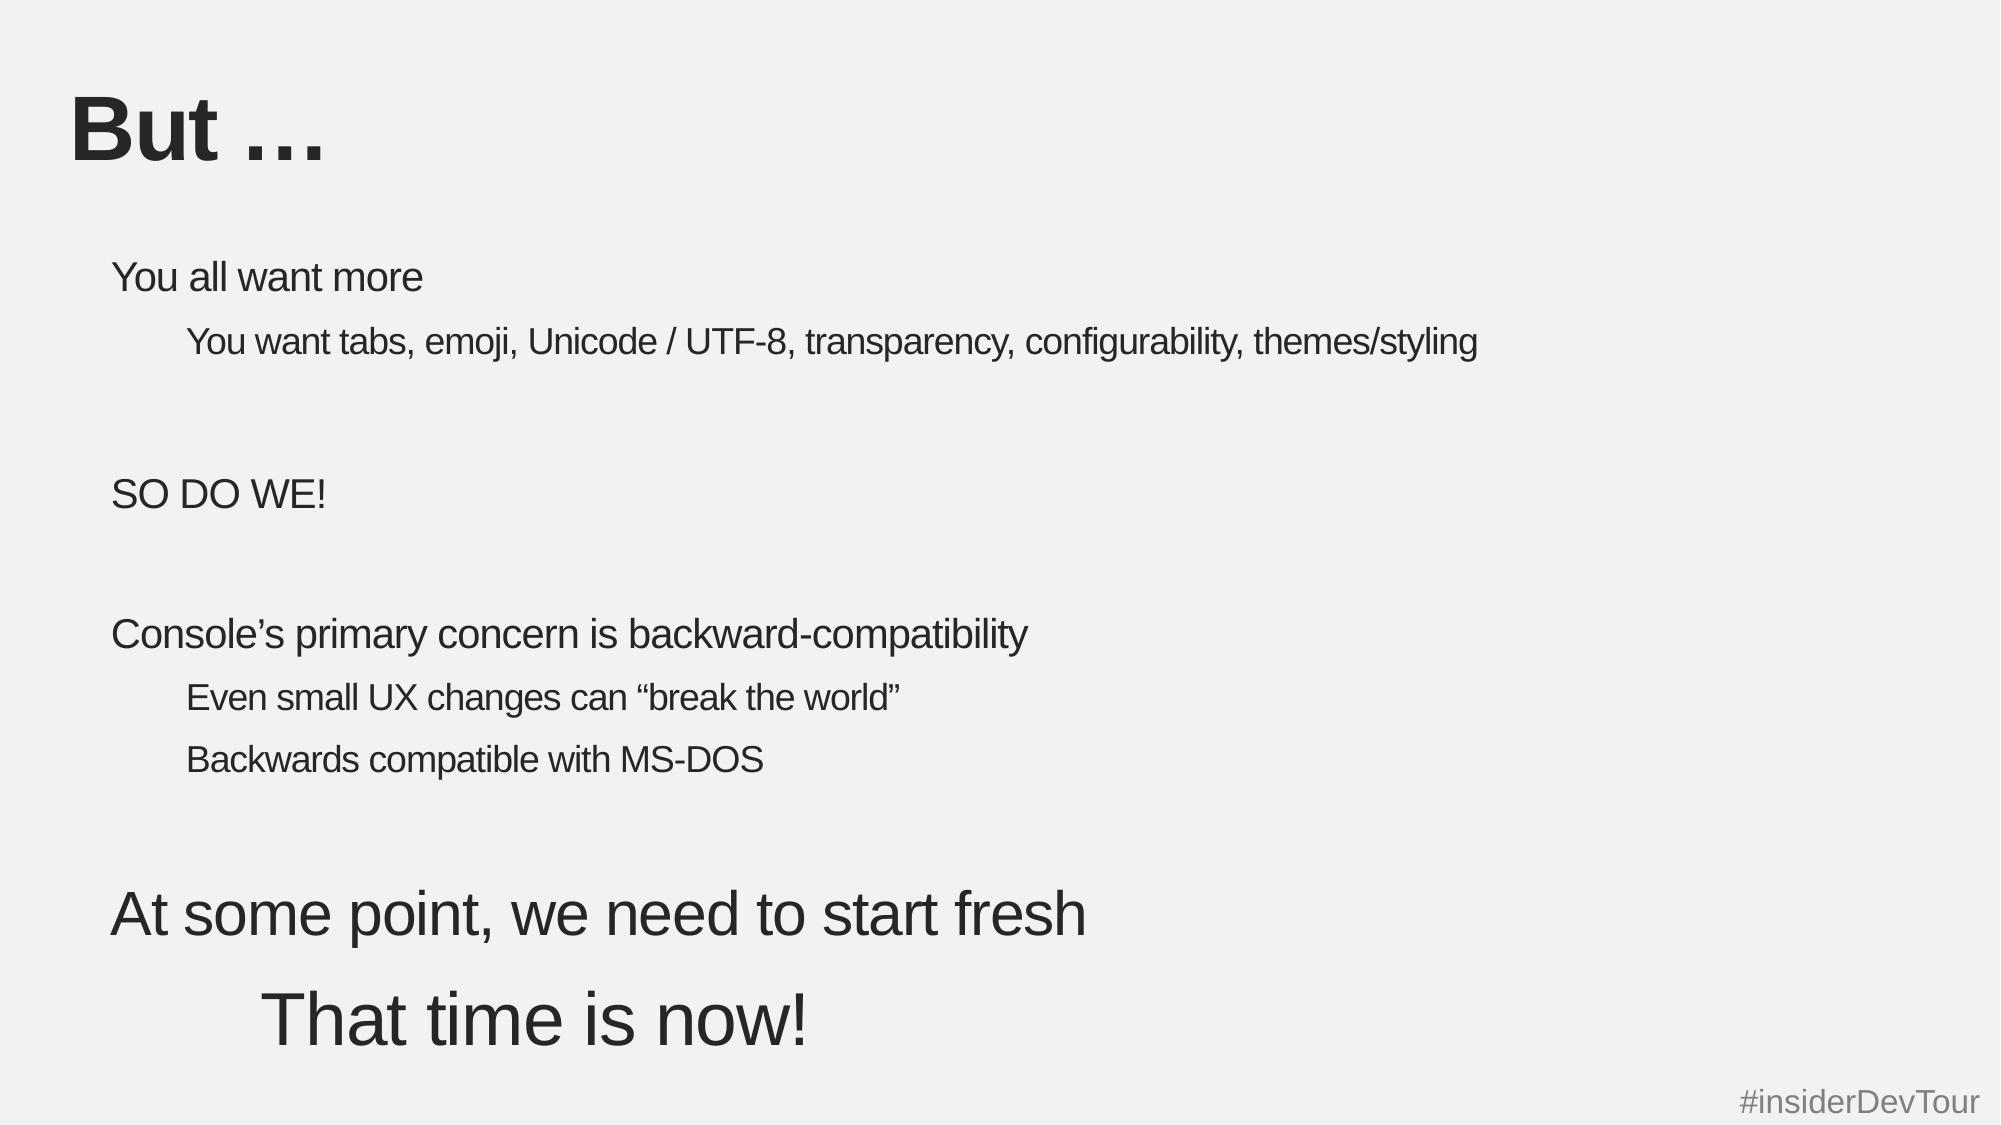

# But …
You all want more
You want tabs, emoji, Unicode / UTF-8, transparency, configurability, themes/styling

SO DO WE!

Console’s primary concern is backward-compatibility
Even small UX changes can “break the world”
Backwards compatible with MS-DOS

At some point, we need to start fresh
That time is now!